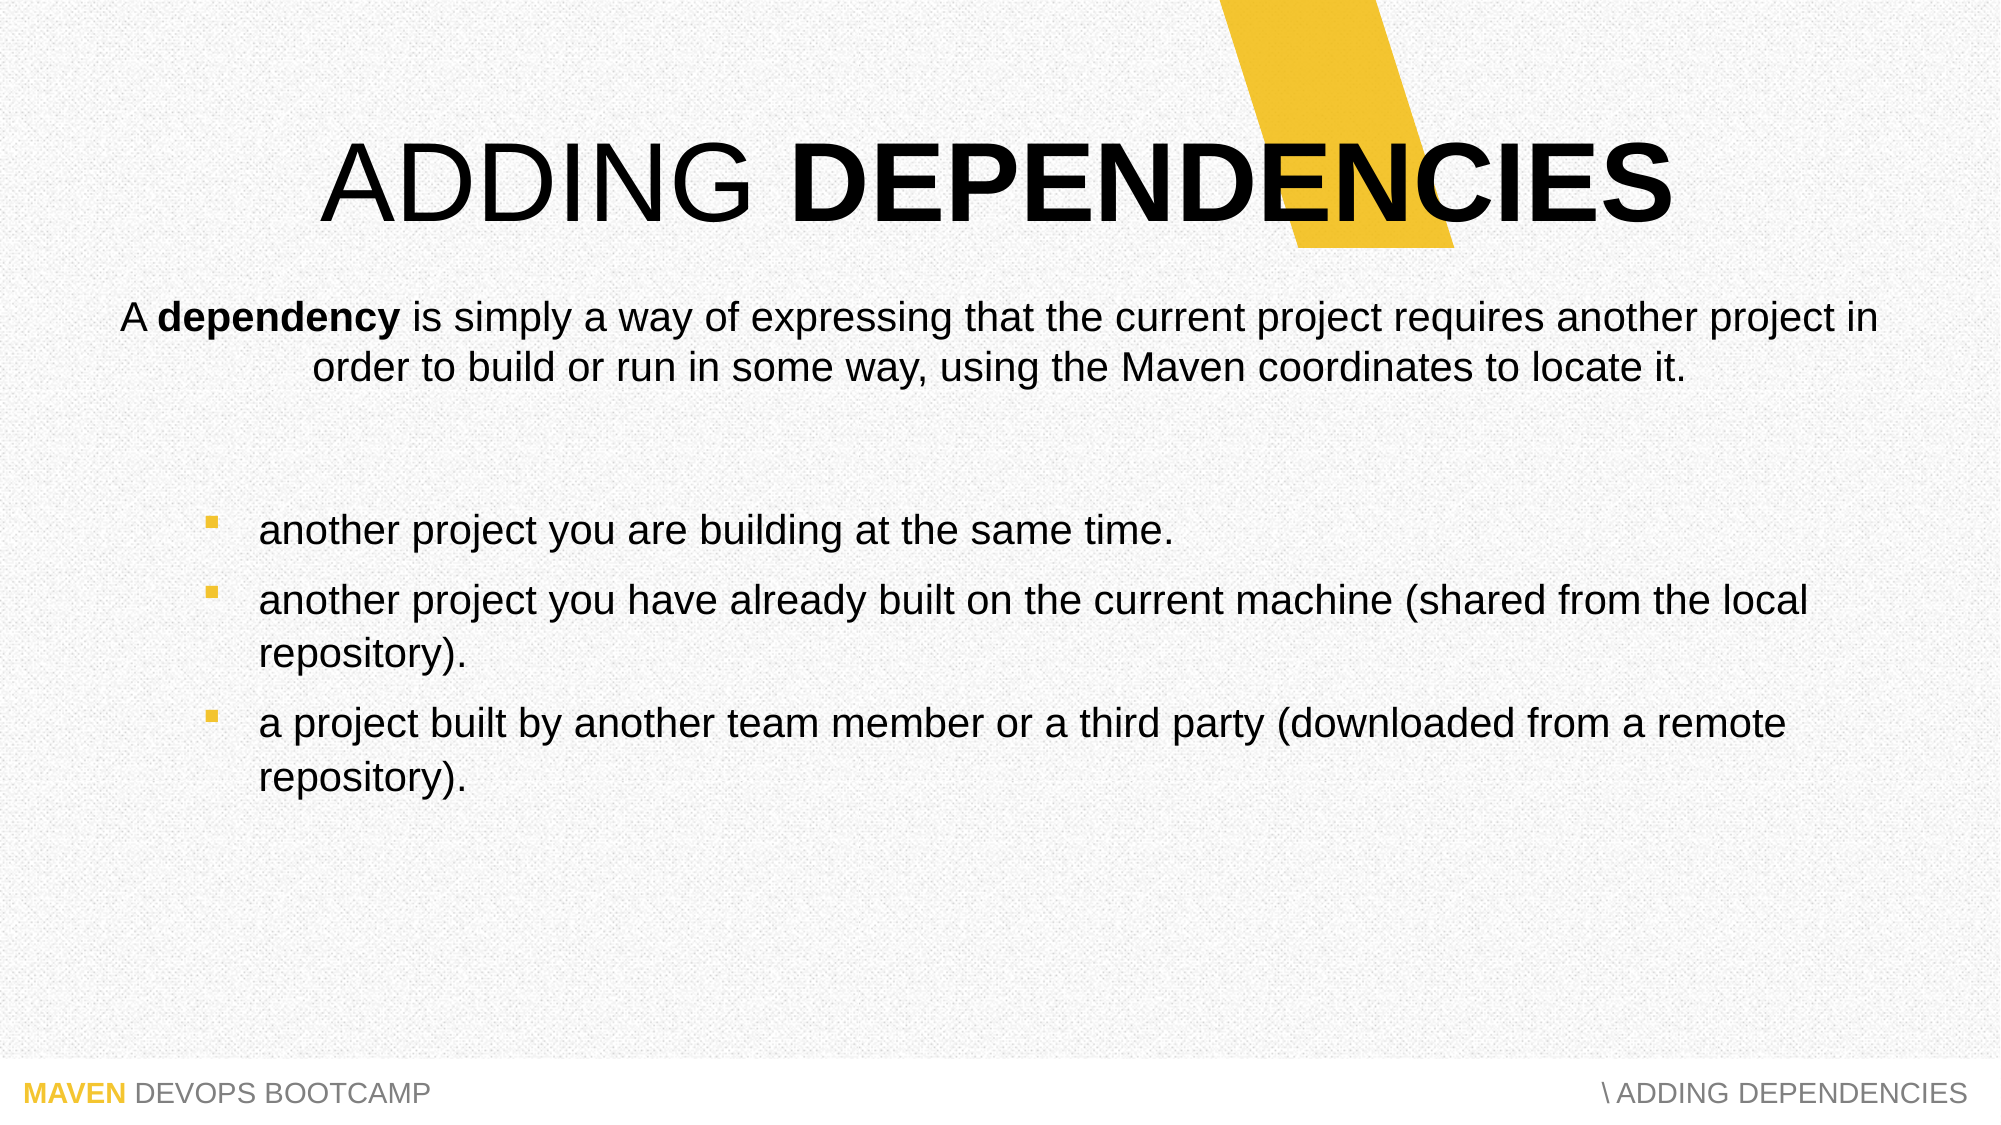

ADDING DEPENDENCIES
A dependency is simply a way of expressing that the current project requires another project in order to build or run in some way, using the Maven coordinates to locate it.
another project you are building at the same time.
another project you have already built on the current machine (shared from the local repository).
a project built by another team member or a third party (downloaded from a remote repository).
 MAVEN DEVOPS BOOTCAMP						                                               \ ADDING DEPENDENCIES